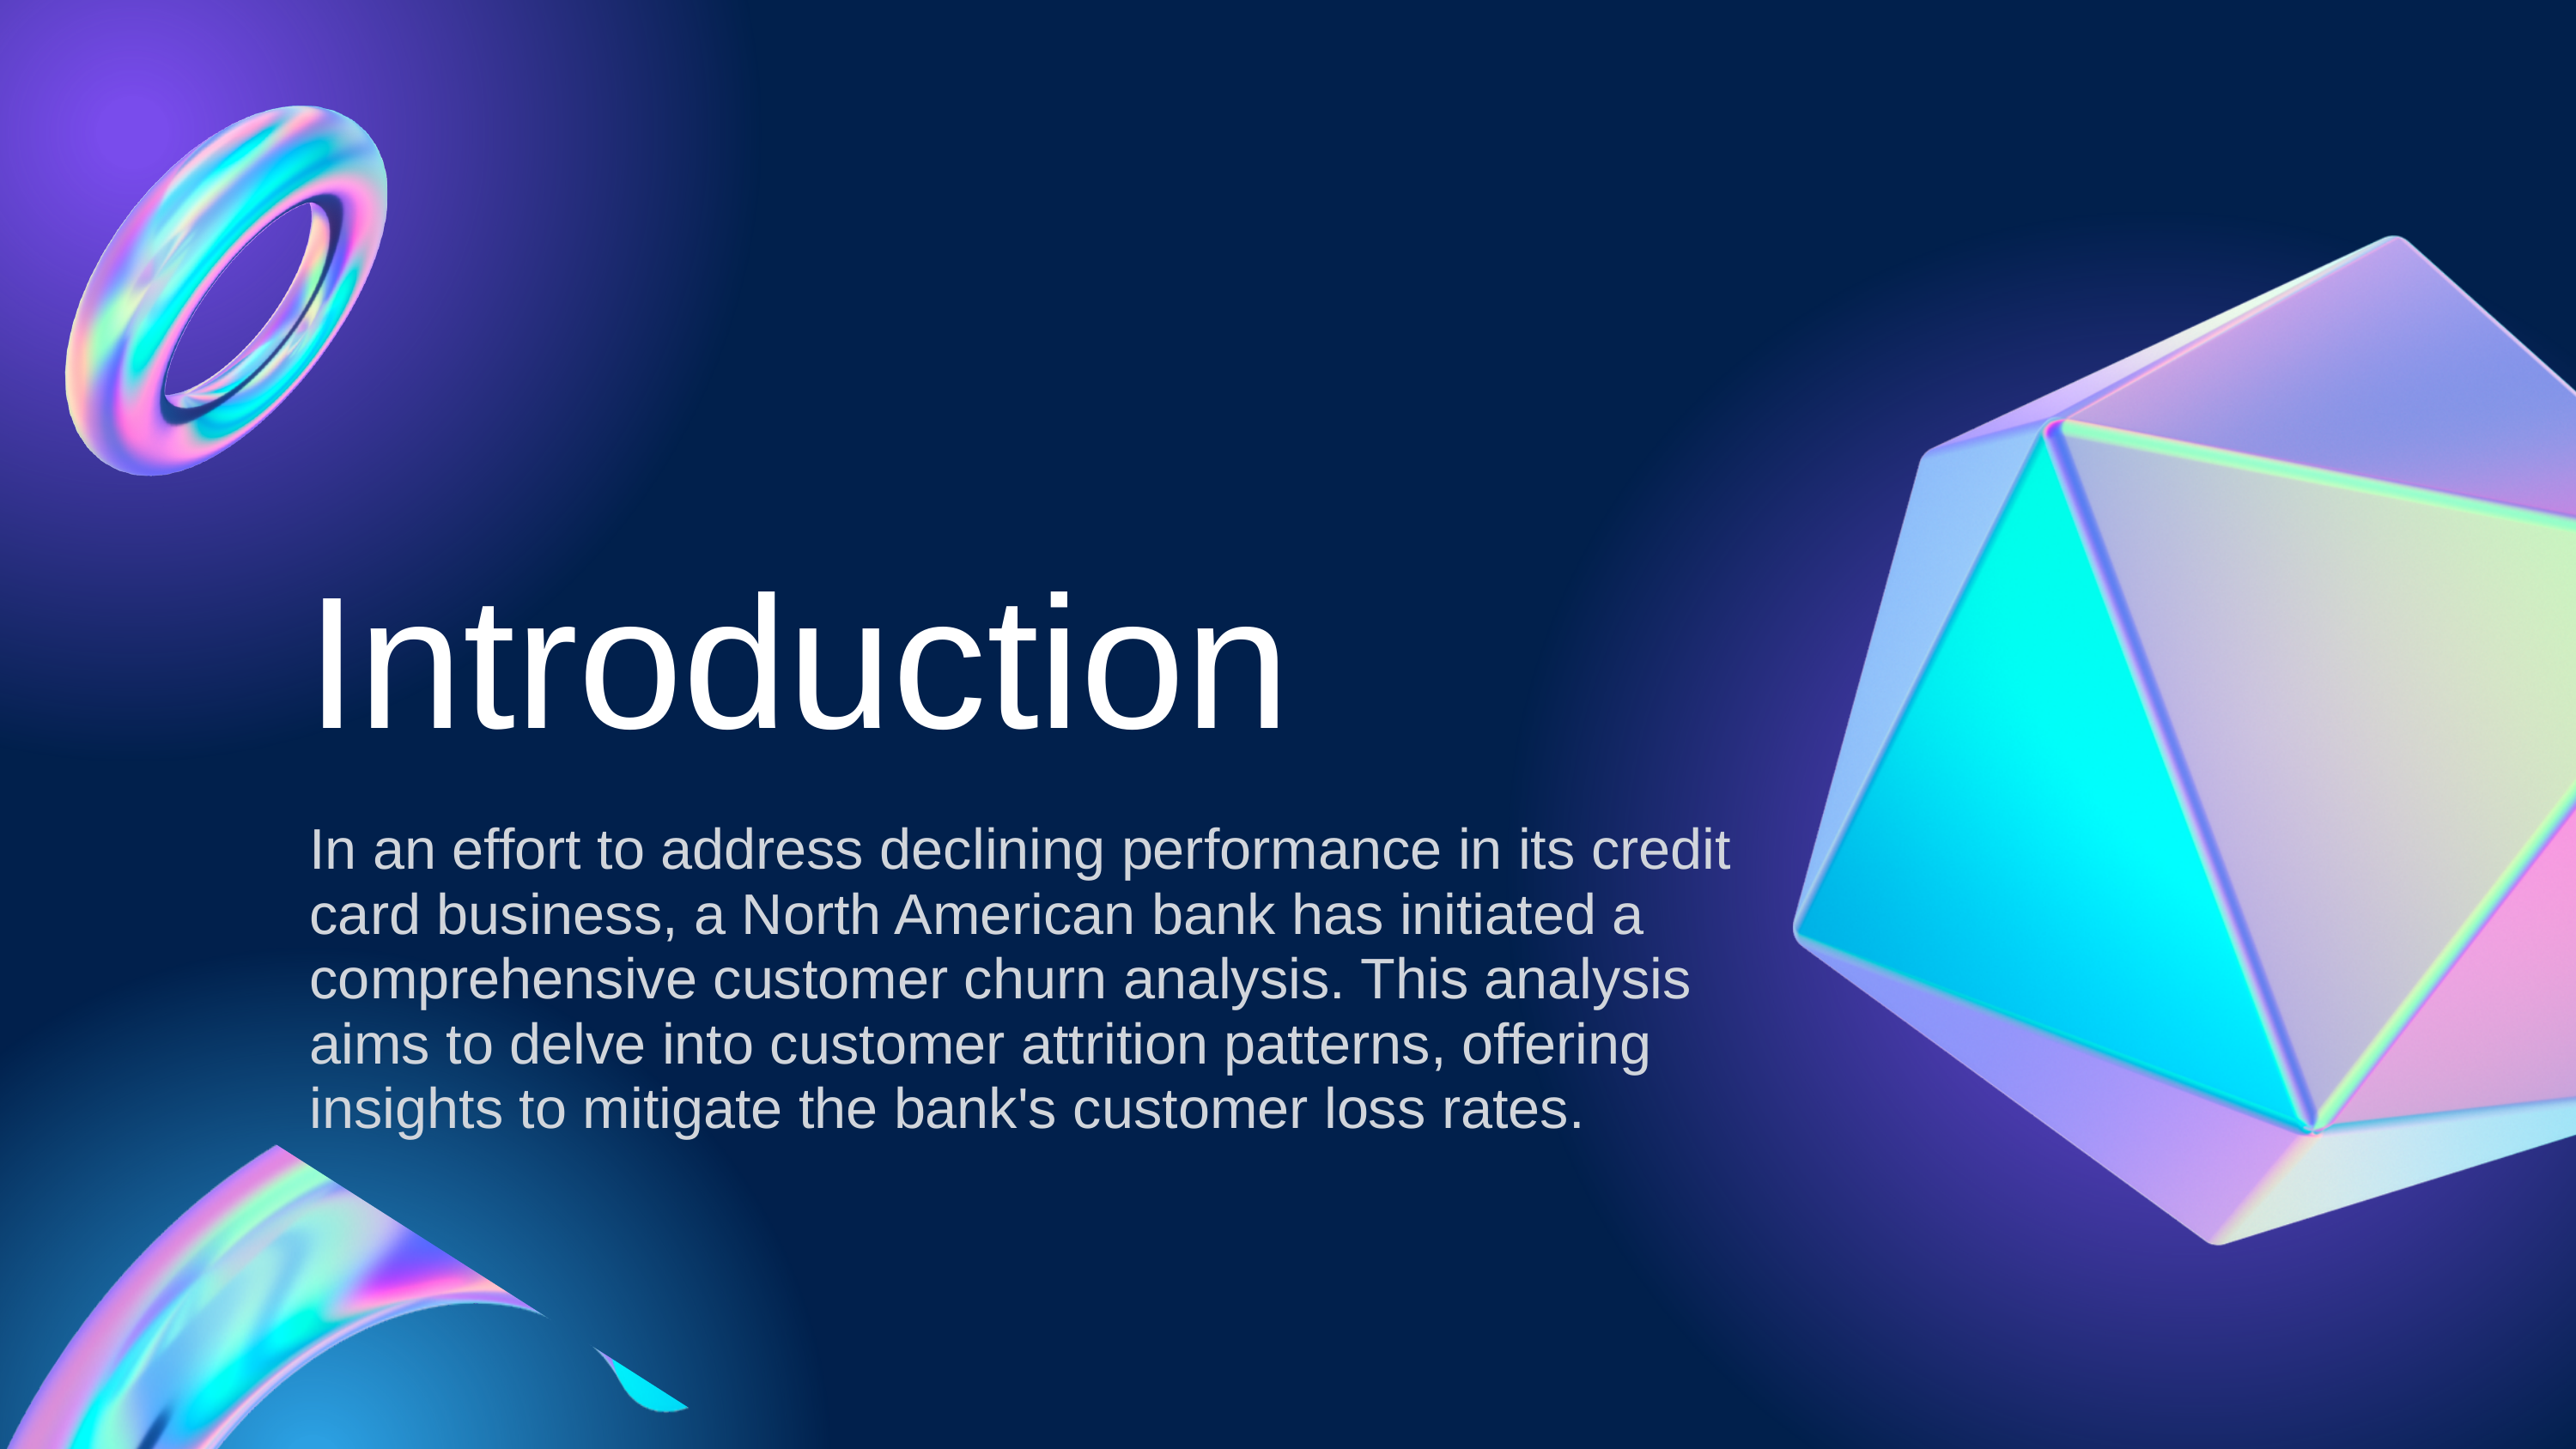

Introduction
In an effort to address declining performance in its credit card business, a North American bank has initiated a comprehensive customer churn analysis. This analysis aims to delve into customer attrition patterns, offering insights to mitigate the bank's customer loss rates.